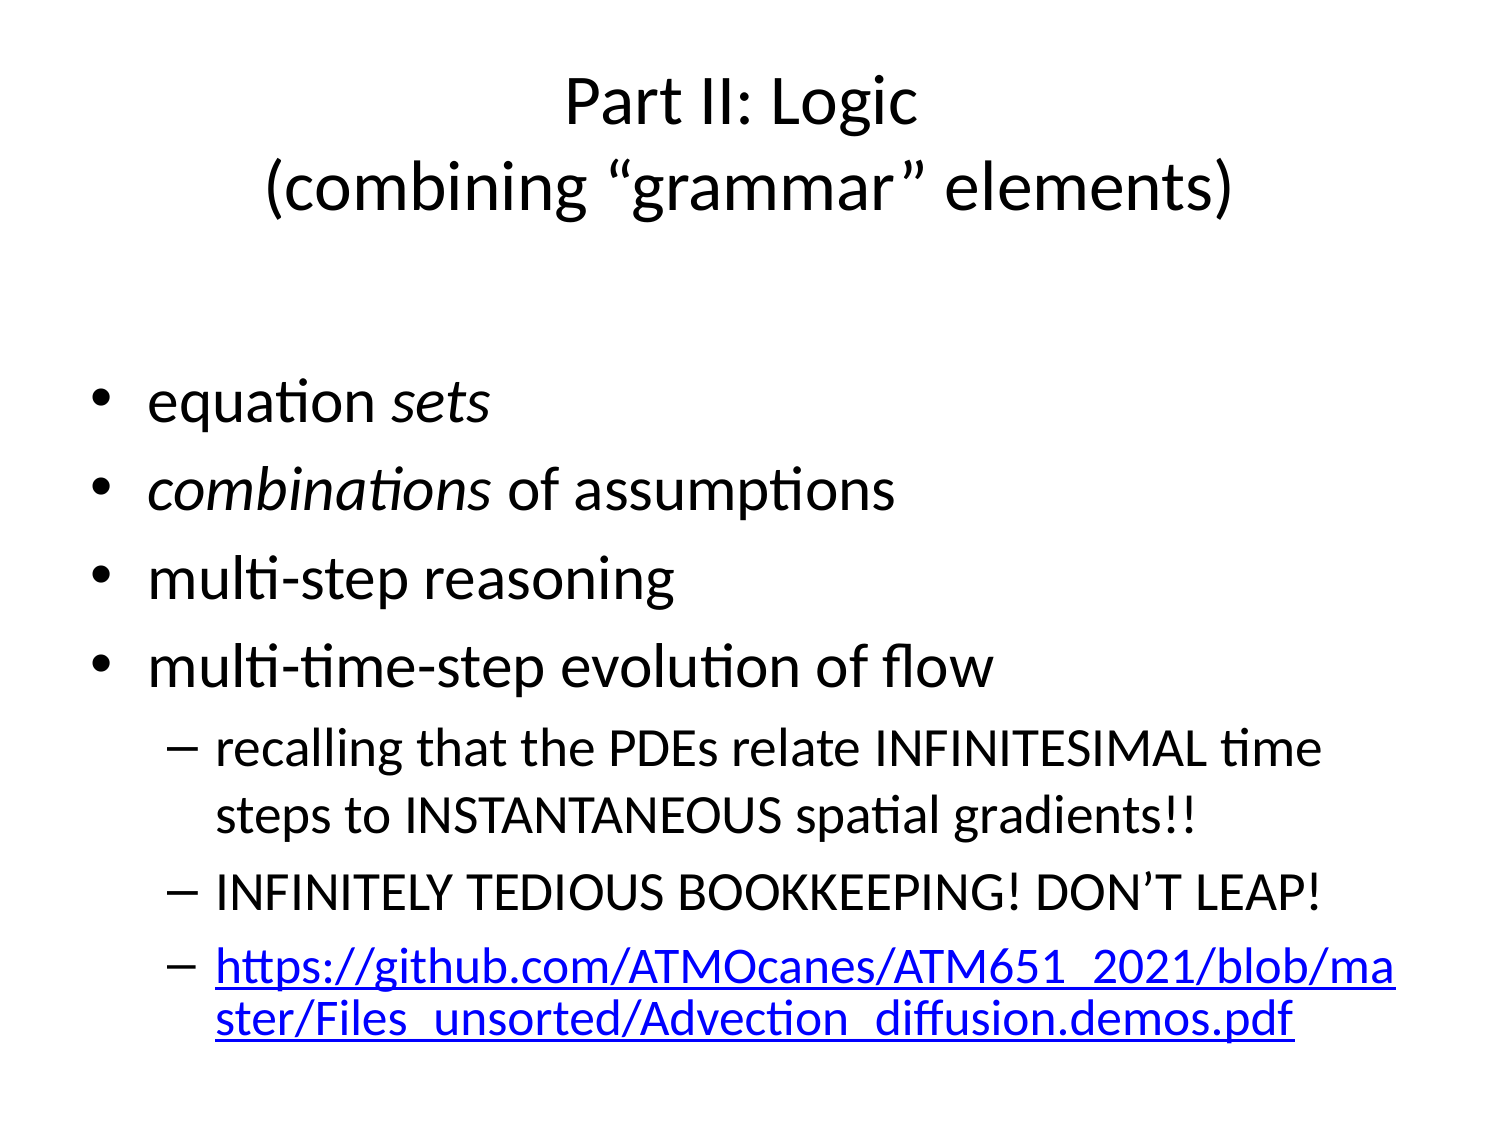

# Part II: Logic (combining “grammar” elements)

equation sets
combinations of assumptions
multi-step reasoning
multi-time-step evolution of flow
recalling that the PDEs relate INFINITESIMAL time steps to INSTANTANEOUS spatial gradients!!
INFINITELY TEDIOUS BOOKKEEPING! DON’T LEAP!
https://github.com/ATMOcanes/ATM651_2021/blob/master/Files_unsorted/Advection_diffusion.demos.pdf